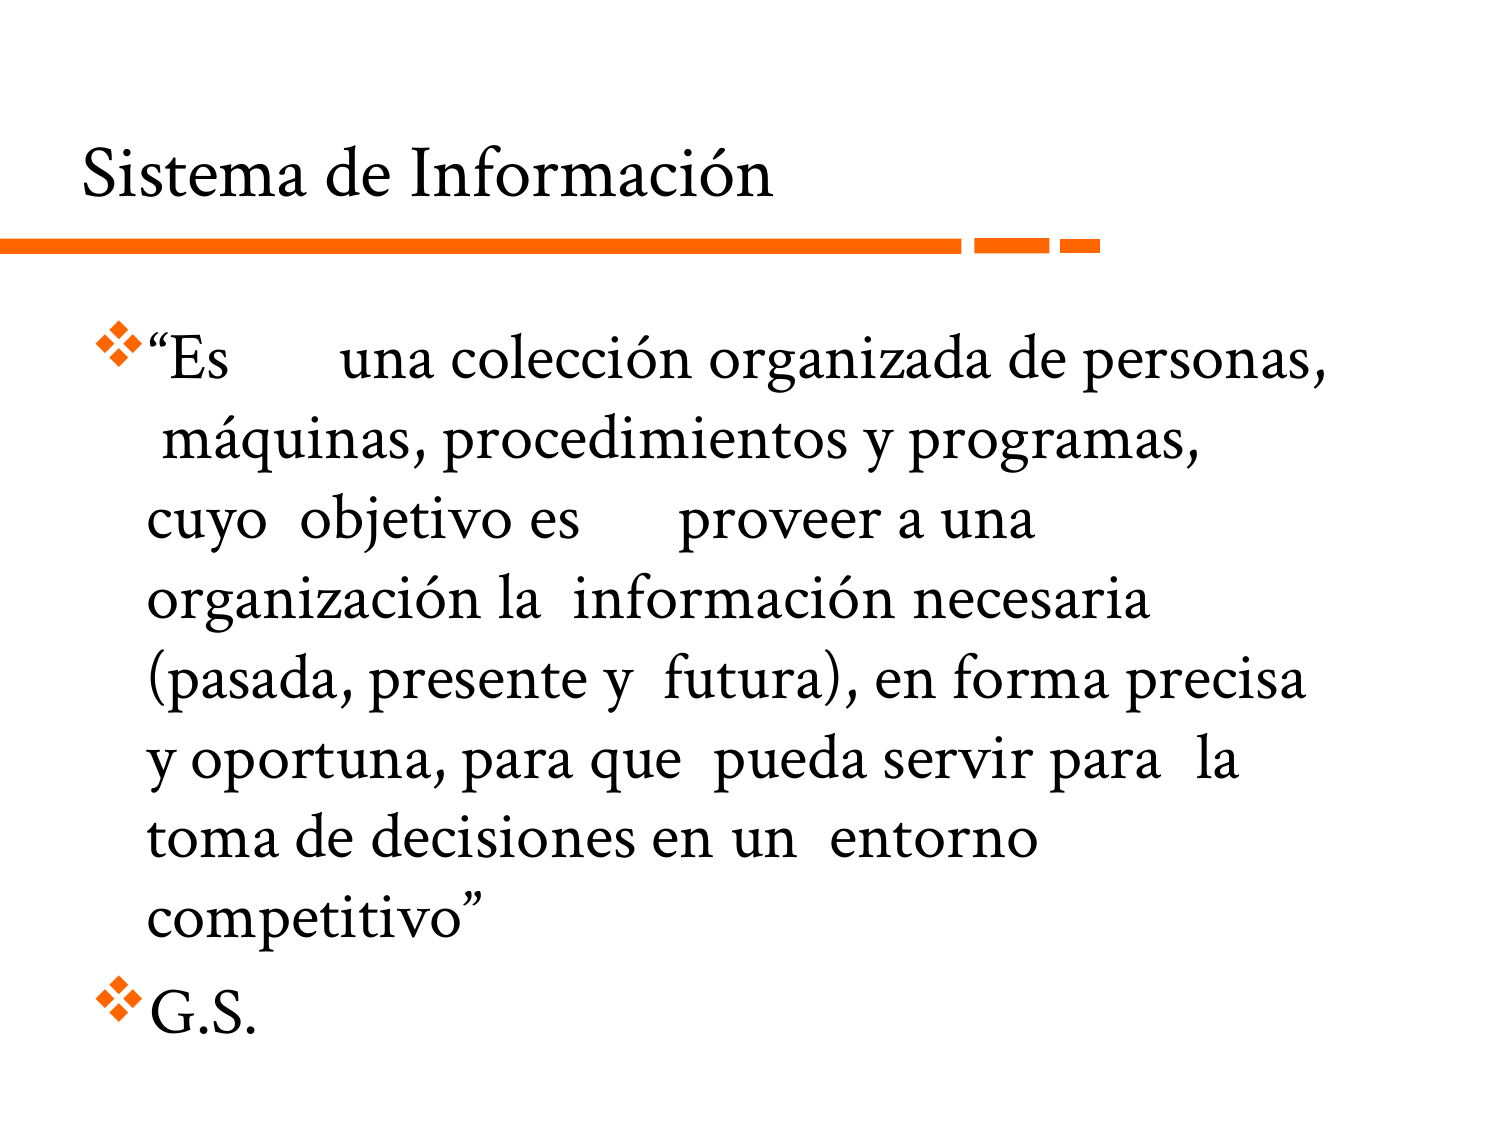

# Sistema de Información

“Es	una colección organizada de personas,  máquinas, procedimientos y programas, cuyo  objetivo es	proveer a una organización la  información necesaria (pasada, presente y  futura), en forma precisa y oportuna, para que  pueda servir para	la toma de decisiones en un  entorno competitivo”
G.S.